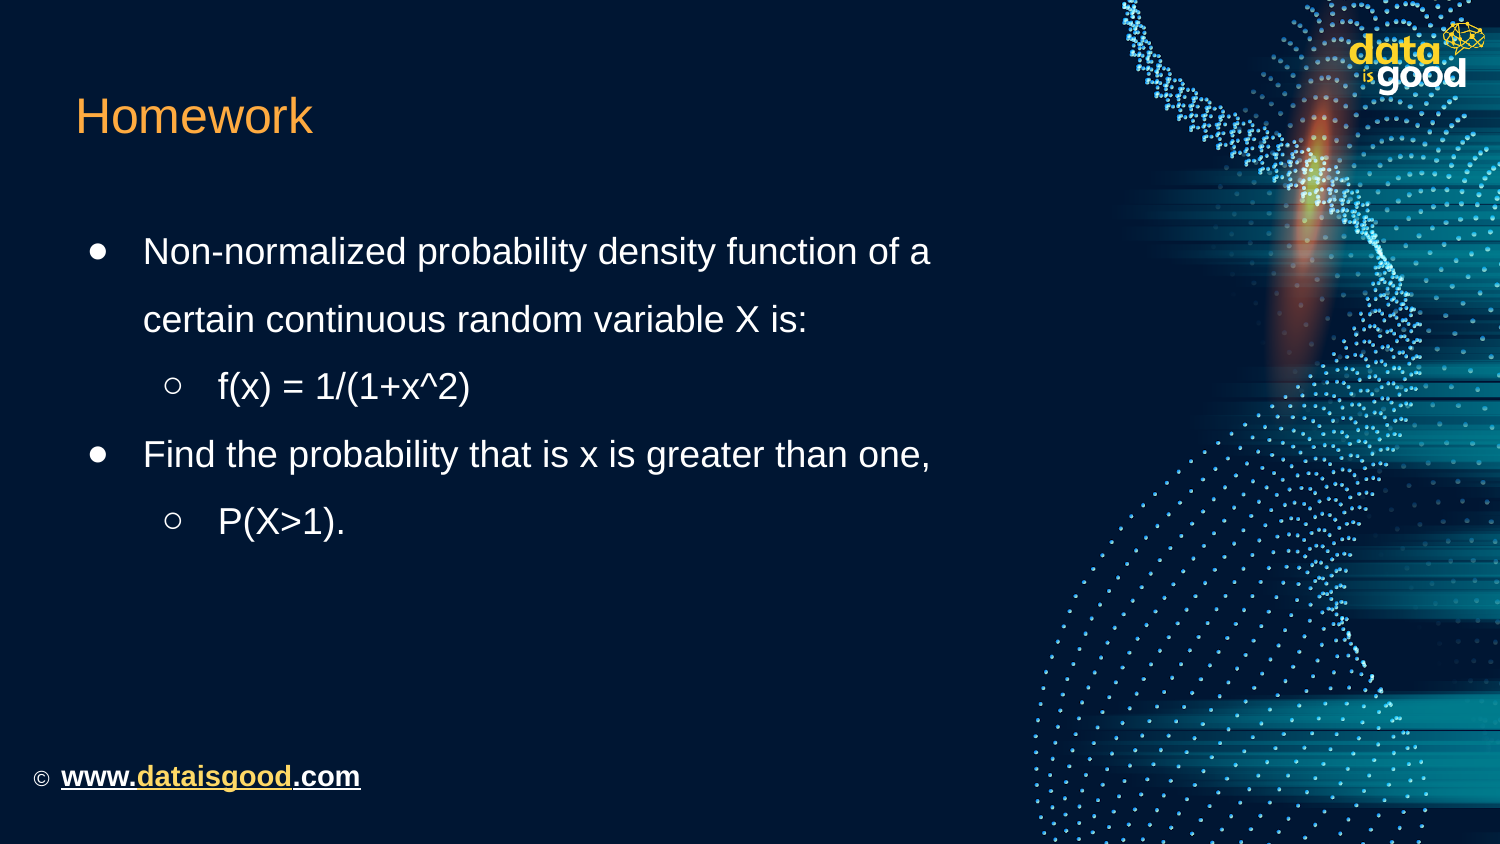

# Homework
Non-normalized probability density function of a certain continuous random variable X is:
f(x) = 1/(1+x^2)
Find the probability that is x is greater than one,
P(X>1).